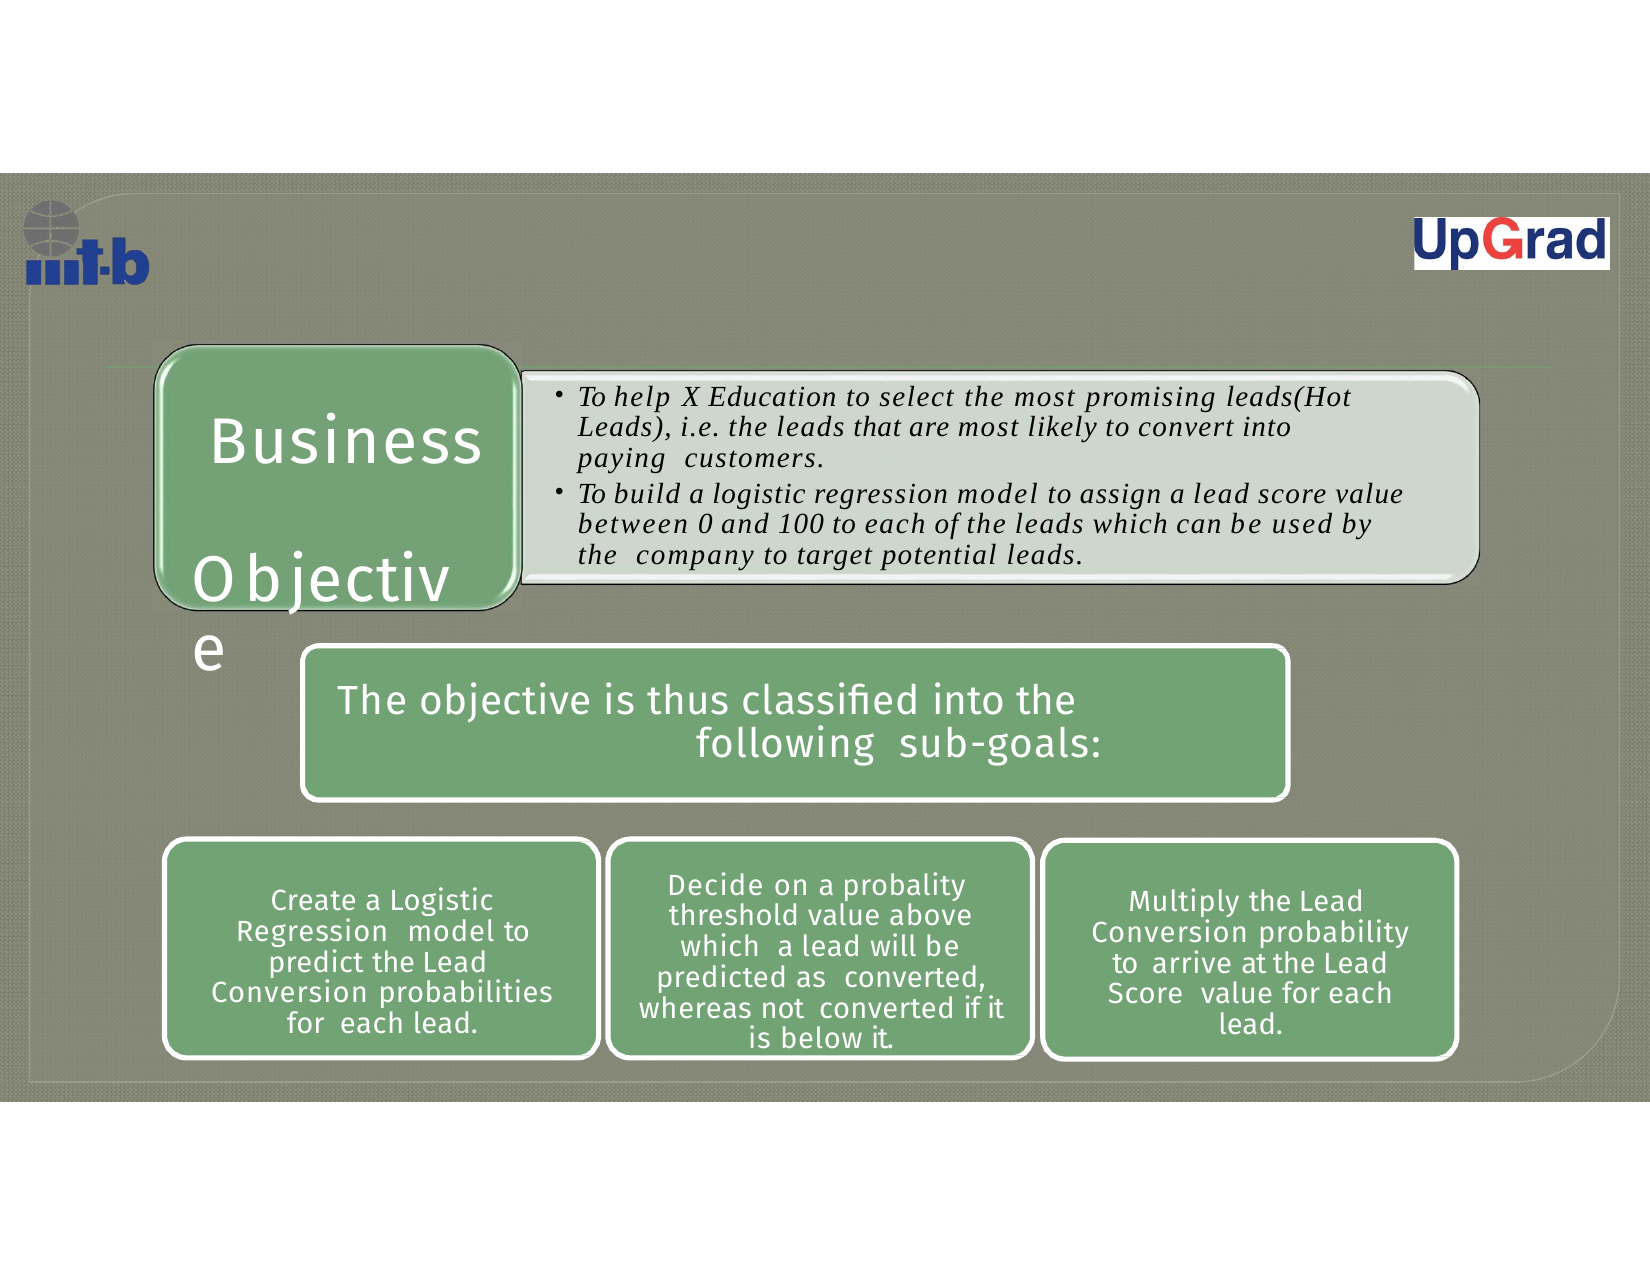

To help X Education to select the most promising leads(Hot  Leads), i.e. the leads that are most likely to convert into paying  customers.
To build a logistic regression model to assign a lead score value  between 0 and 100 to each of the leads which can be used by the  company to target potential leads.
# Business  Objective
The objective is thus classified into the following  sub-goals:

Decide on a probality  threshold value above which  a lead will be predicted as  converted, whereas not  converted if it is below it.
Create a Logistic Regression  model to predict the Lead  Conversion probabilities for  each lead.
Multiply the Lead  Conversion probability to  arrive at the Lead Score  value for each lead.